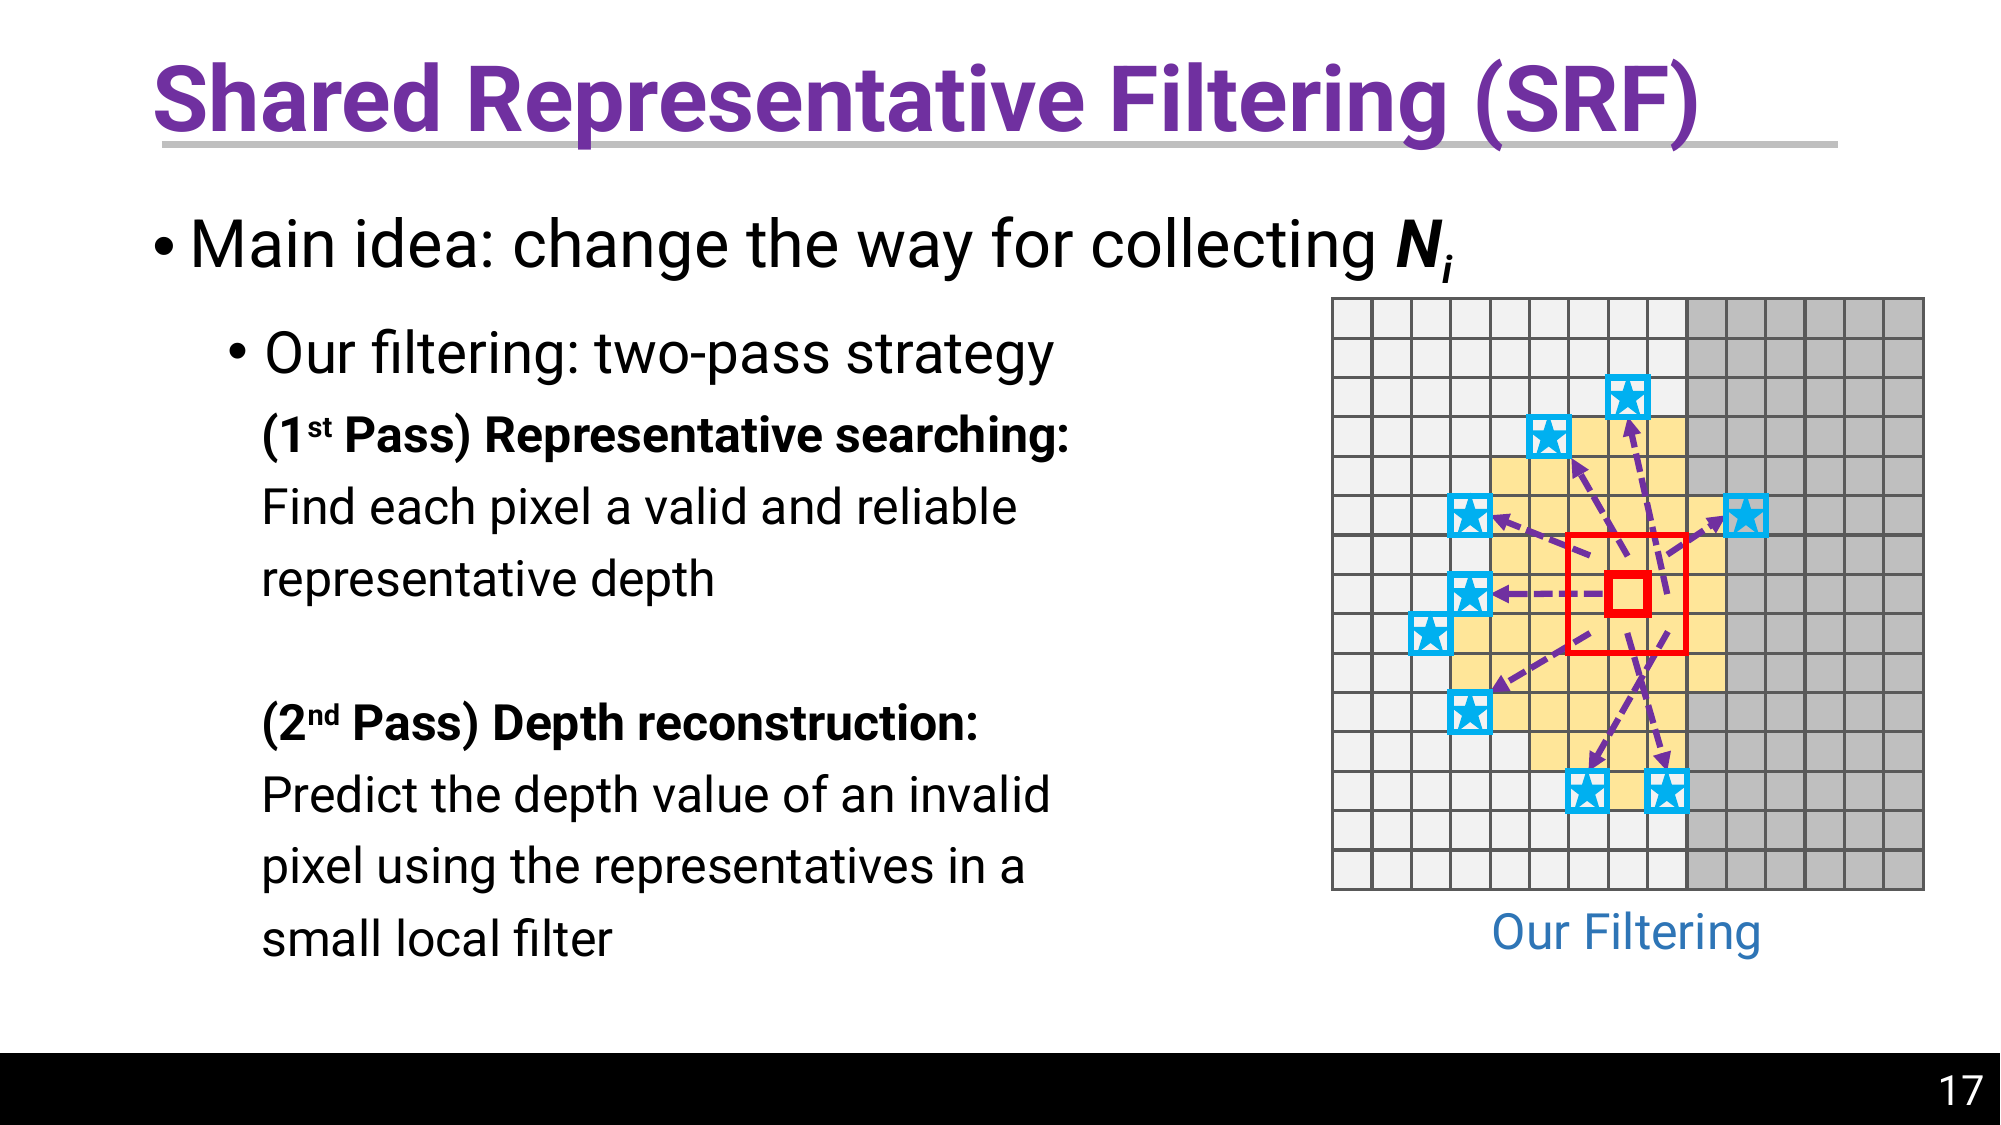

# Shared Representative Filtering (SRF)
Main idea: change the way for collecting Ni
Our filtering: two-pass strategy

(1st Pass) Representative searching:
Find each pixel a valid and reliable representative depth

(2nd Pass) Depth reconstruction:
Predict the depth value of an invalid pixel using the representatives in a small local filter

Our Filtering

17